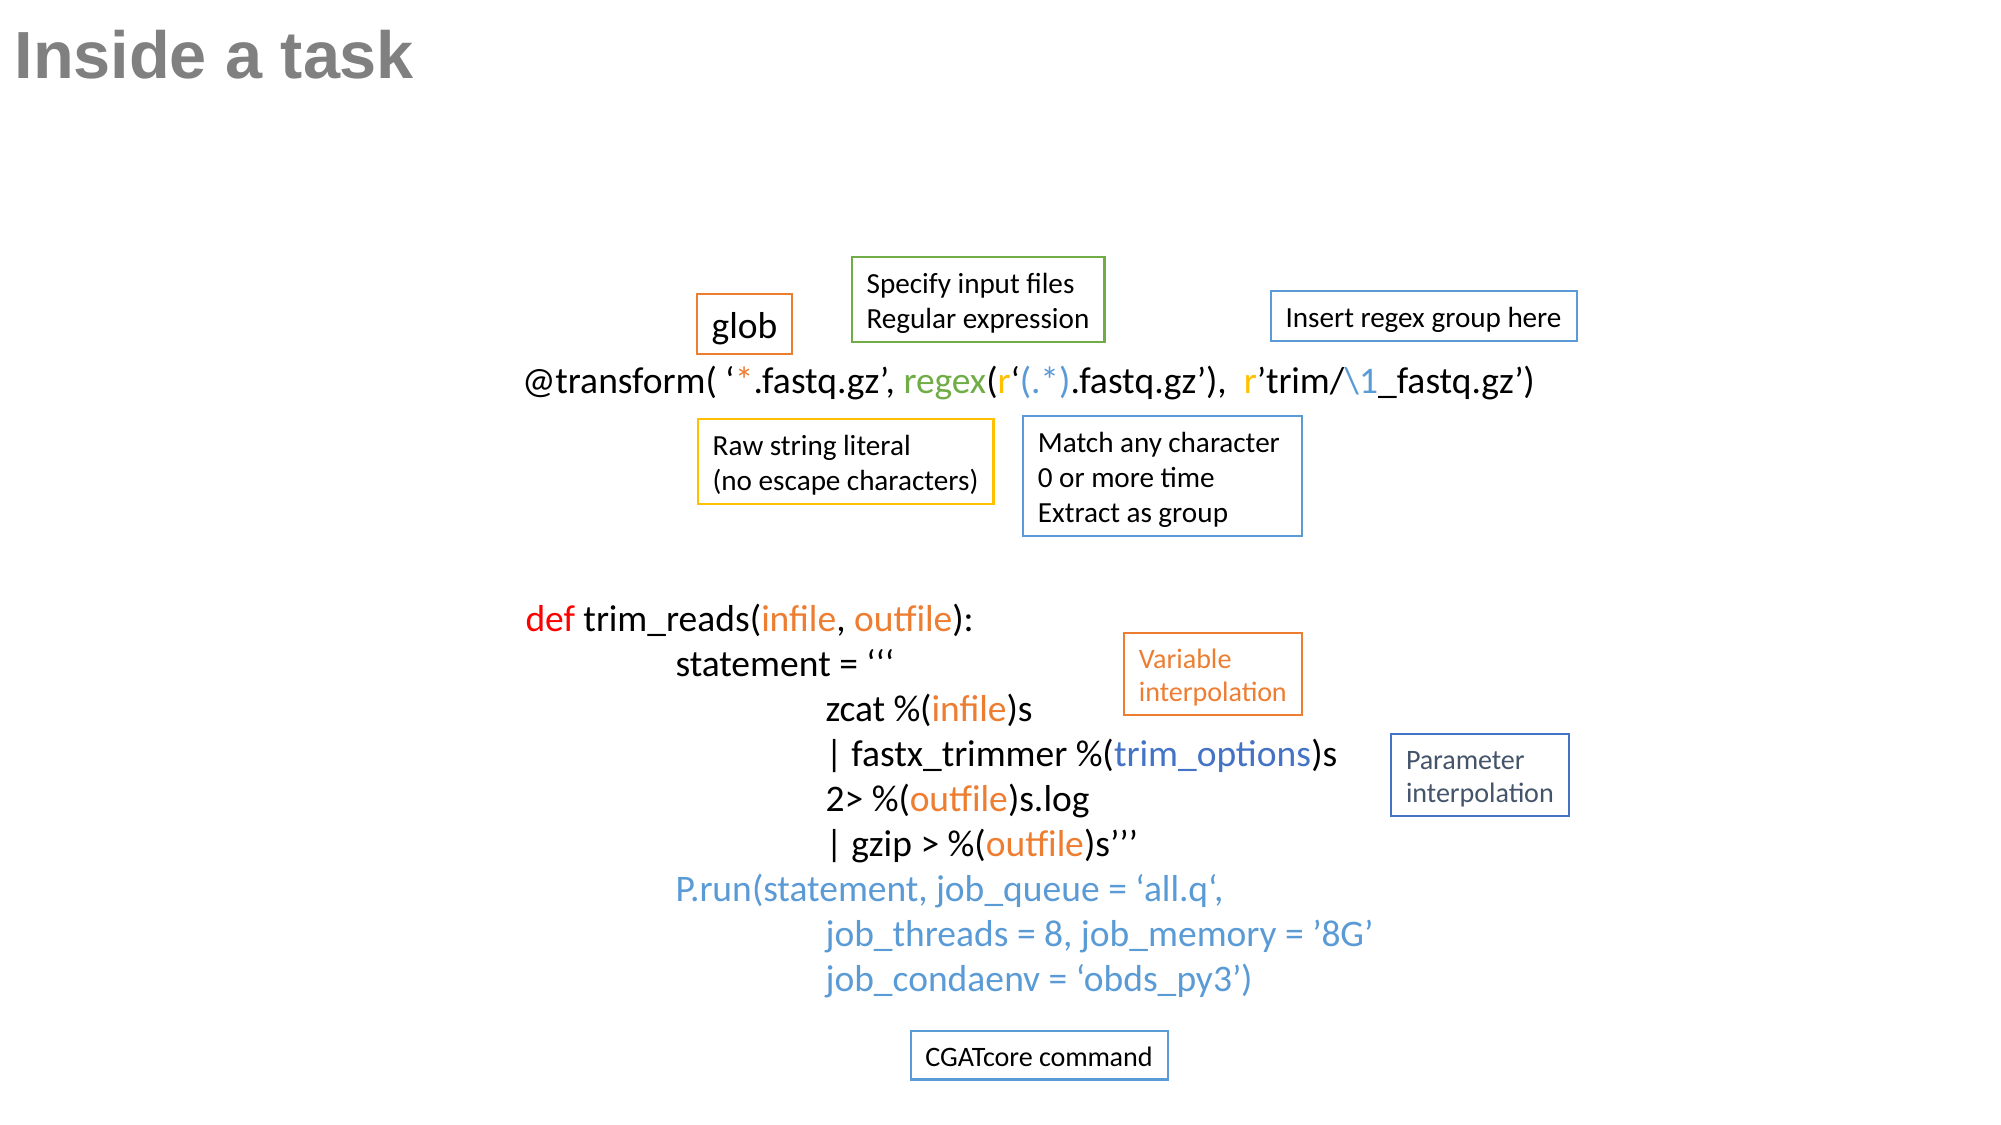

Inside a task
Specify input files
Regular expression
Insert regex group here
glob
@transform( ‘*.fastq.gz’, regex(r‘(.*).fastq.gz’),  r’trim/\1_fastq.gz’)
Match any character
0 or more time
Extract as group
Raw string literal
(no escape characters)
def trim_reads(infile, outfile):
	statement = ‘‘‘
		zcat %(infile)s
		| fastx_trimmer %(trim_options)s
		2> %(outfile)s.log
		| gzip > %(outfile)s’’’
	P.run(statement, job_queue = ‘all.q‘,
		job_threads = 8, job_memory = ’8G’
		job_condaenv = ‘obds_py3’)

Variable
interpolation
Parameter
interpolation
CGATcore command